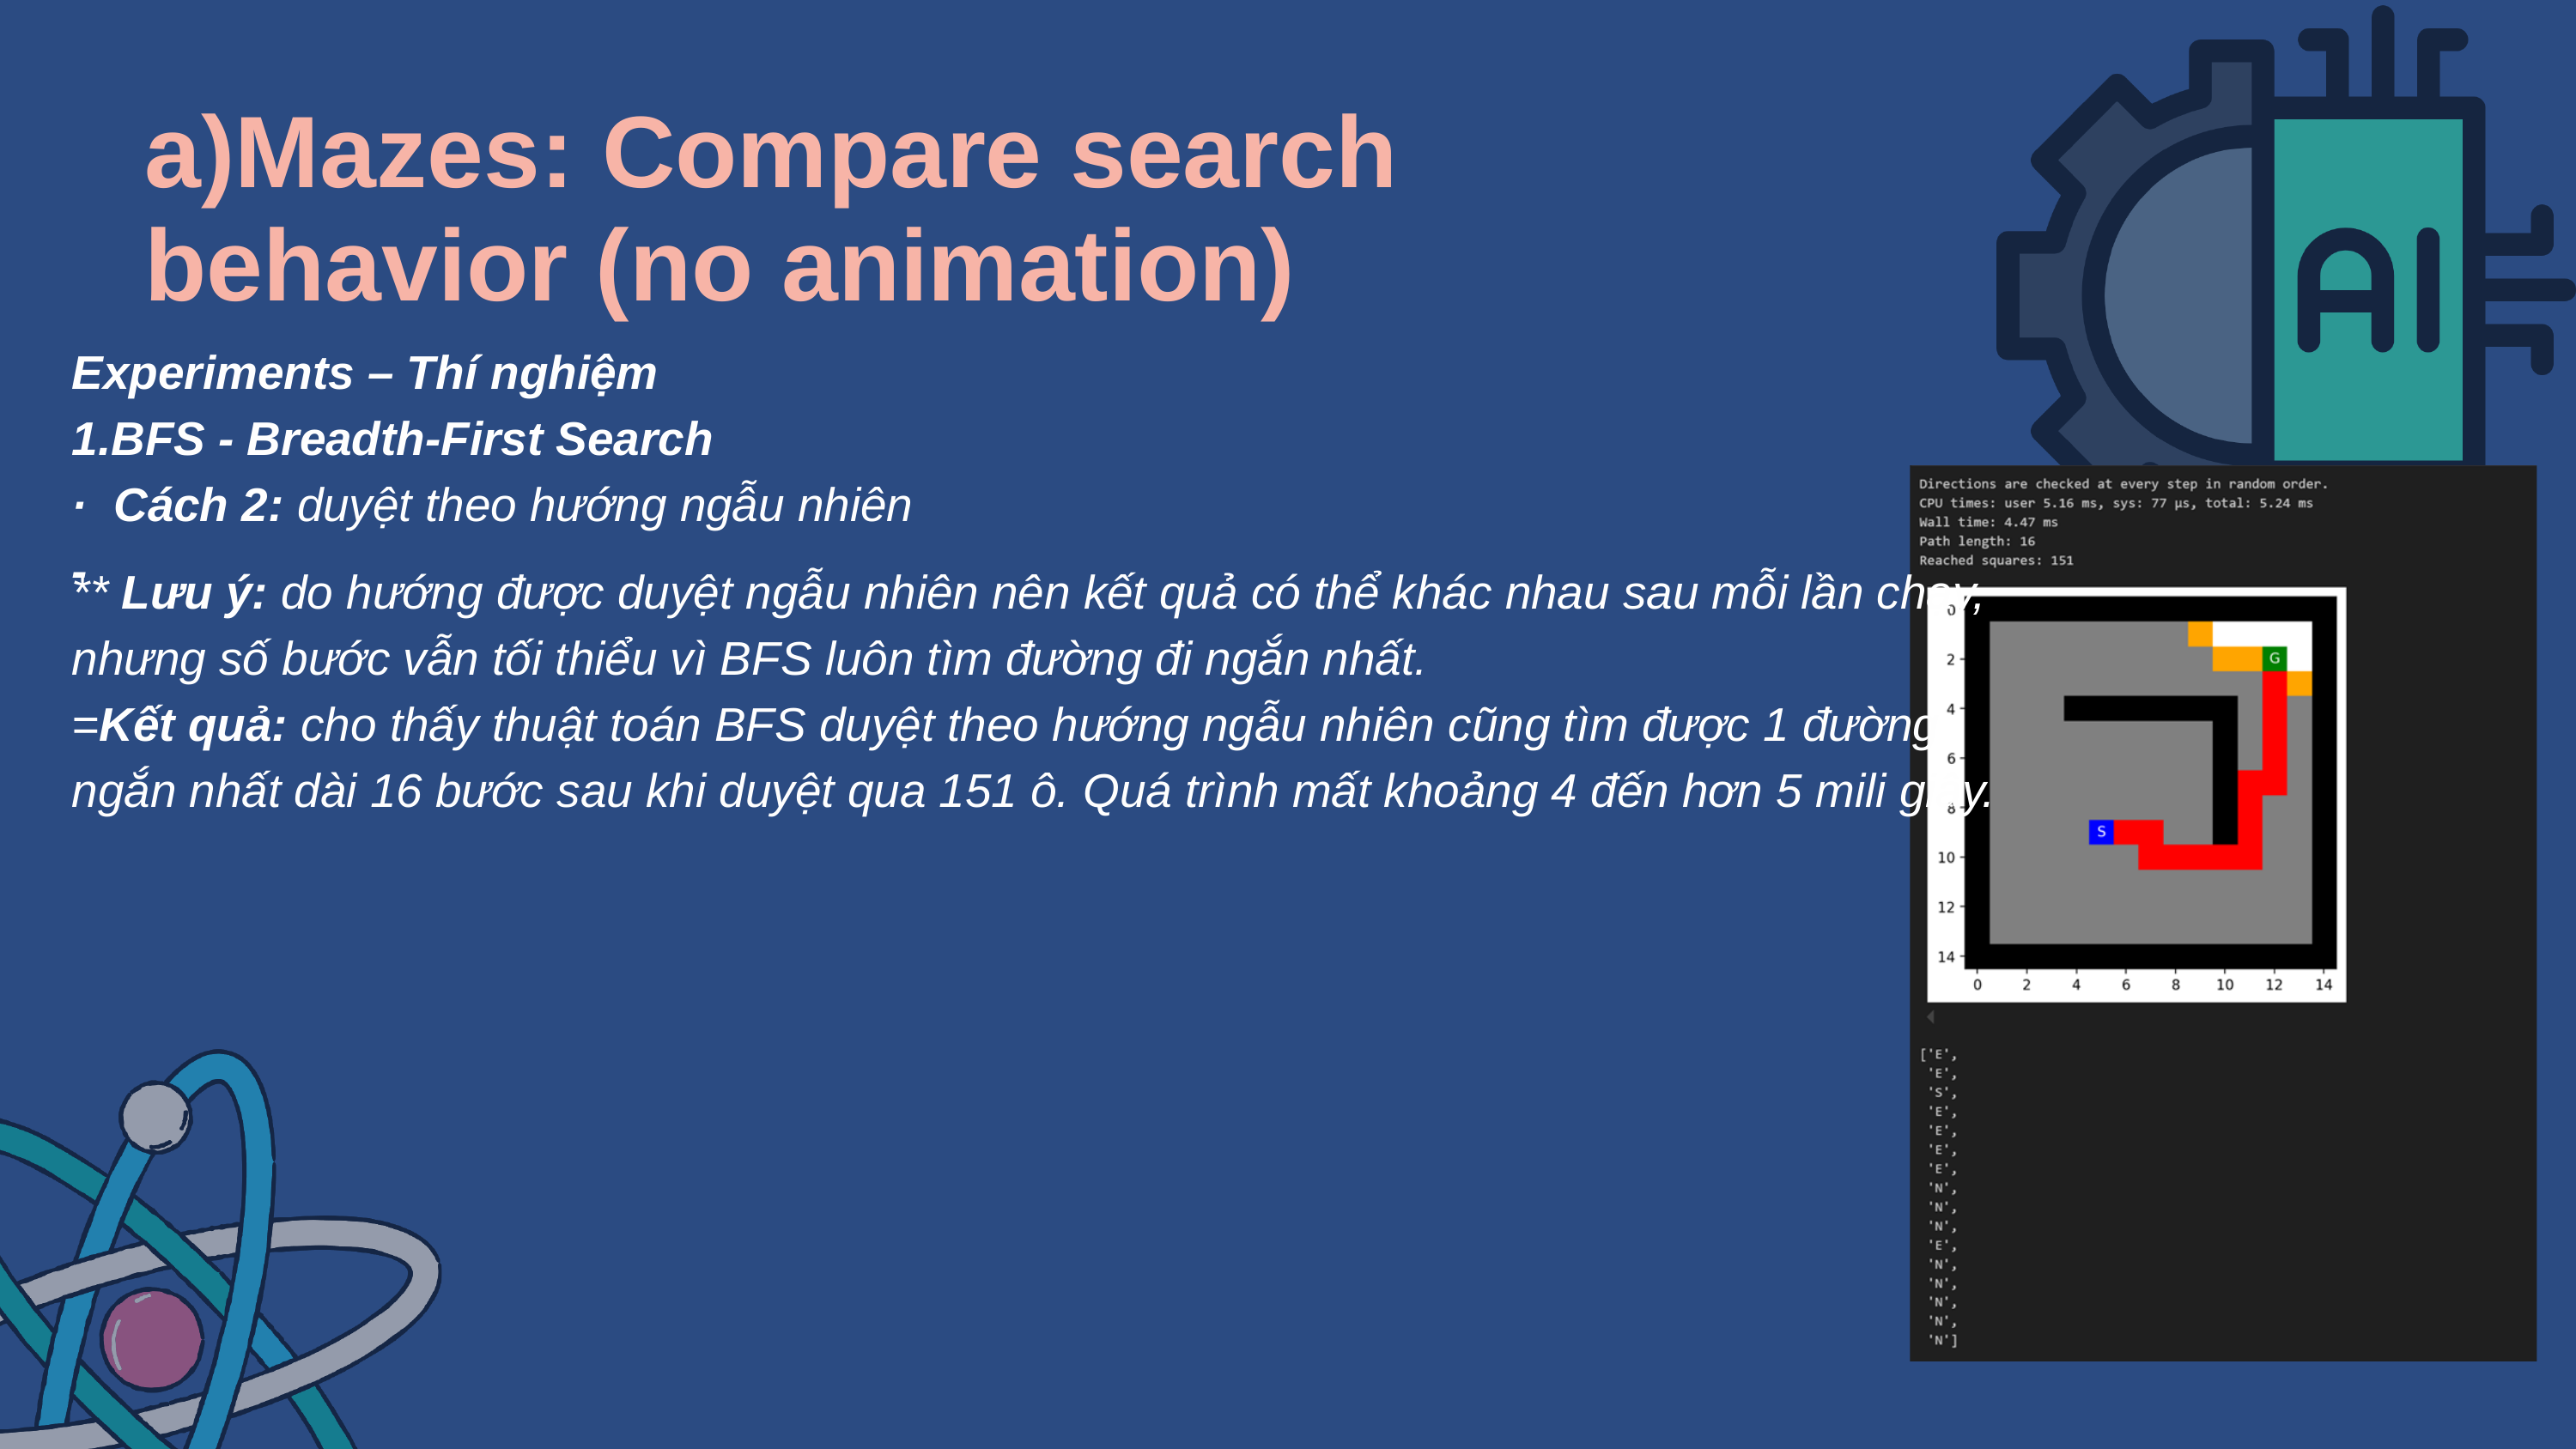

a)Mazes: Compare search behavior (no animation)
Experiments – Thí nghiệm
1.BFS - Breadth-First Search
·  Cách 2: duyệt theo hướng ngẫu nhiên
-

** Lưu ý: do hướng được duyệt ngẫu nhiên nên kết quả có thể khác nhau sau mỗi lần chạy, nhưng số bước vẫn tối thiểu vì BFS luôn tìm đường đi ngắn nhất.
=Kết quả: cho thấy thuật toán BFS duyệt theo hướng ngẫu nhiên cũng tìm được 1 đường ngắn nhất dài 16 bước sau khi duyệt qua 151 ô. Quá trình mất khoảng 4 đến hơn 5 mili giây.